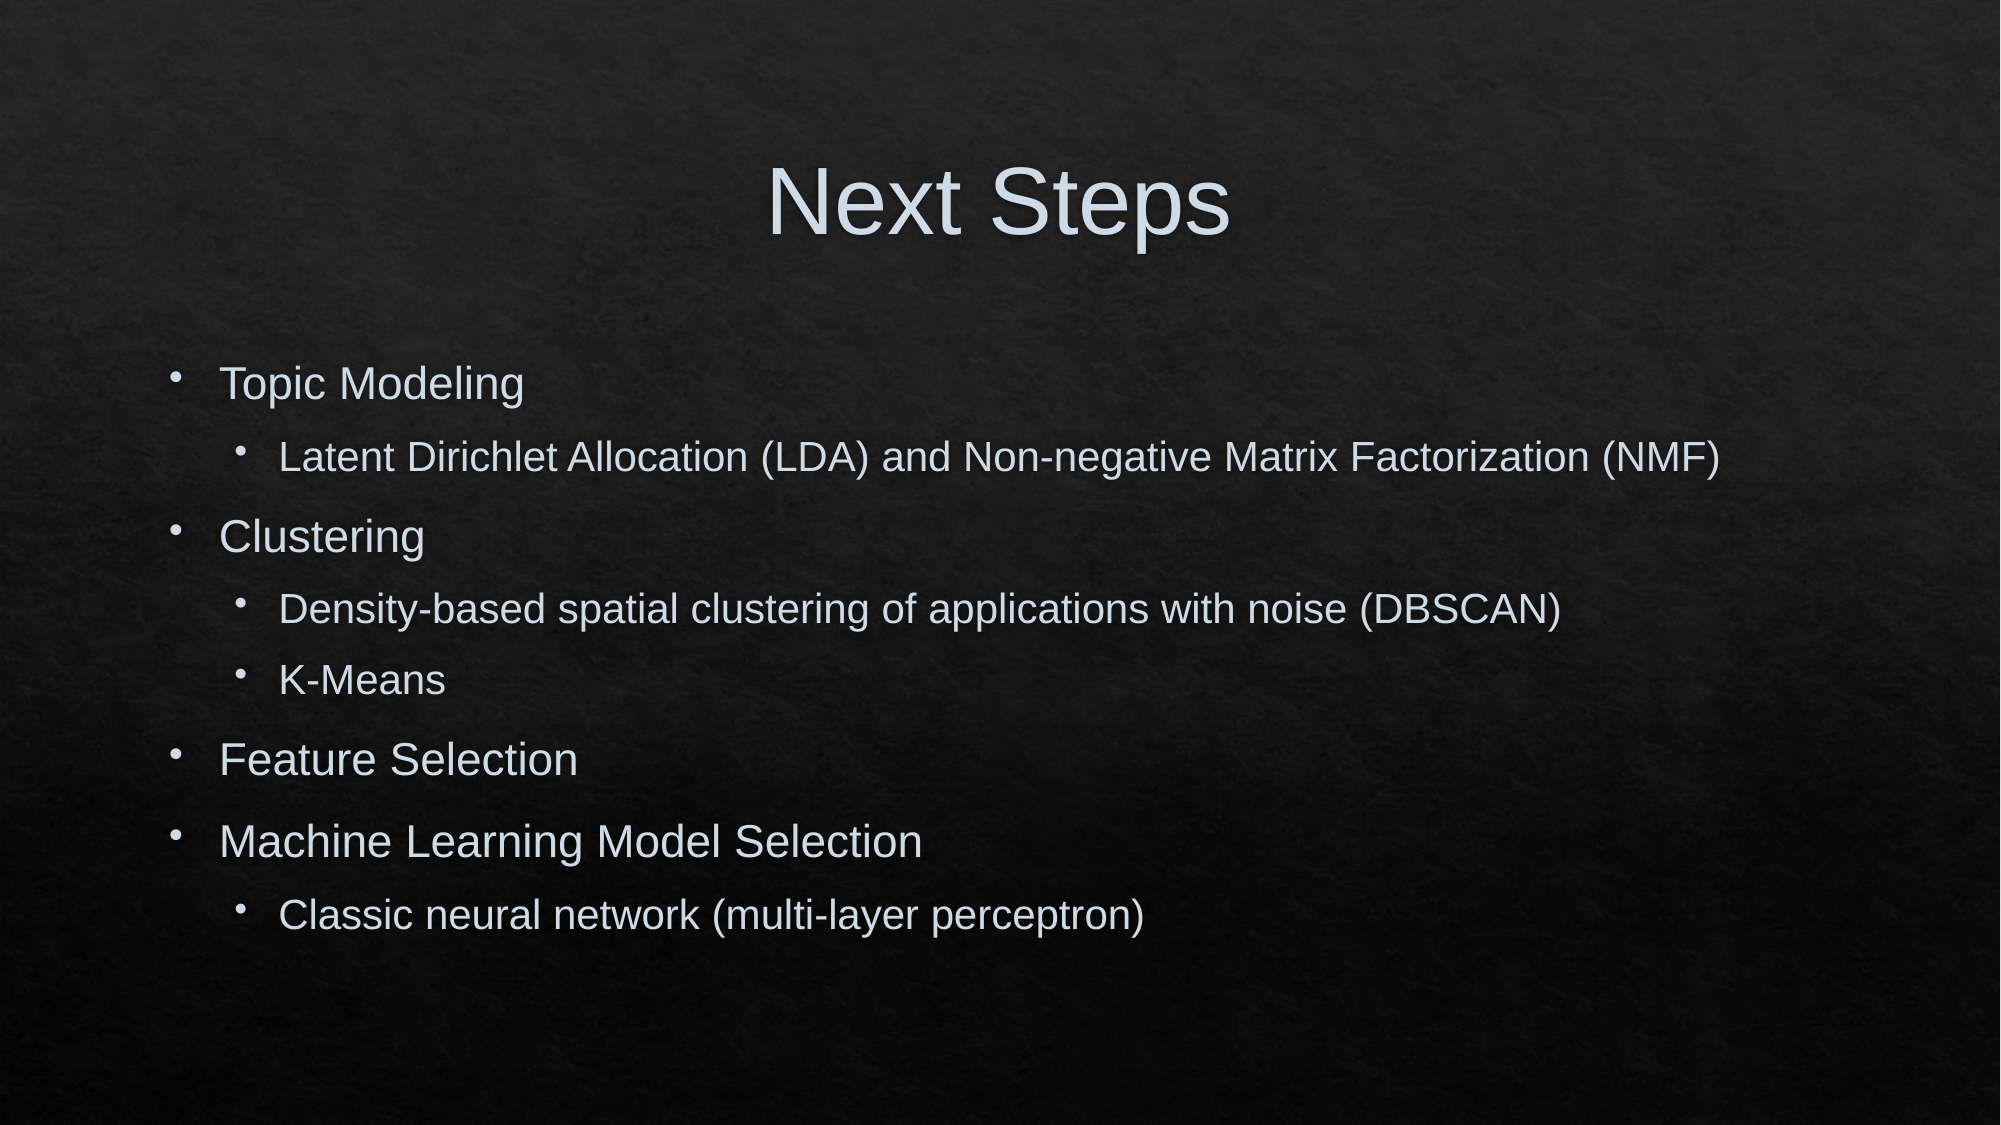

# Next Steps
Topic Modeling
Latent Dirichlet Allocation (LDA) and Non-negative Matrix Factorization (NMF)
Clustering
Density-based spatial clustering of applications with noise (DBSCAN)
K-Means
Feature Selection
Machine Learning Model Selection
Classic neural network (multi-layer perceptron)